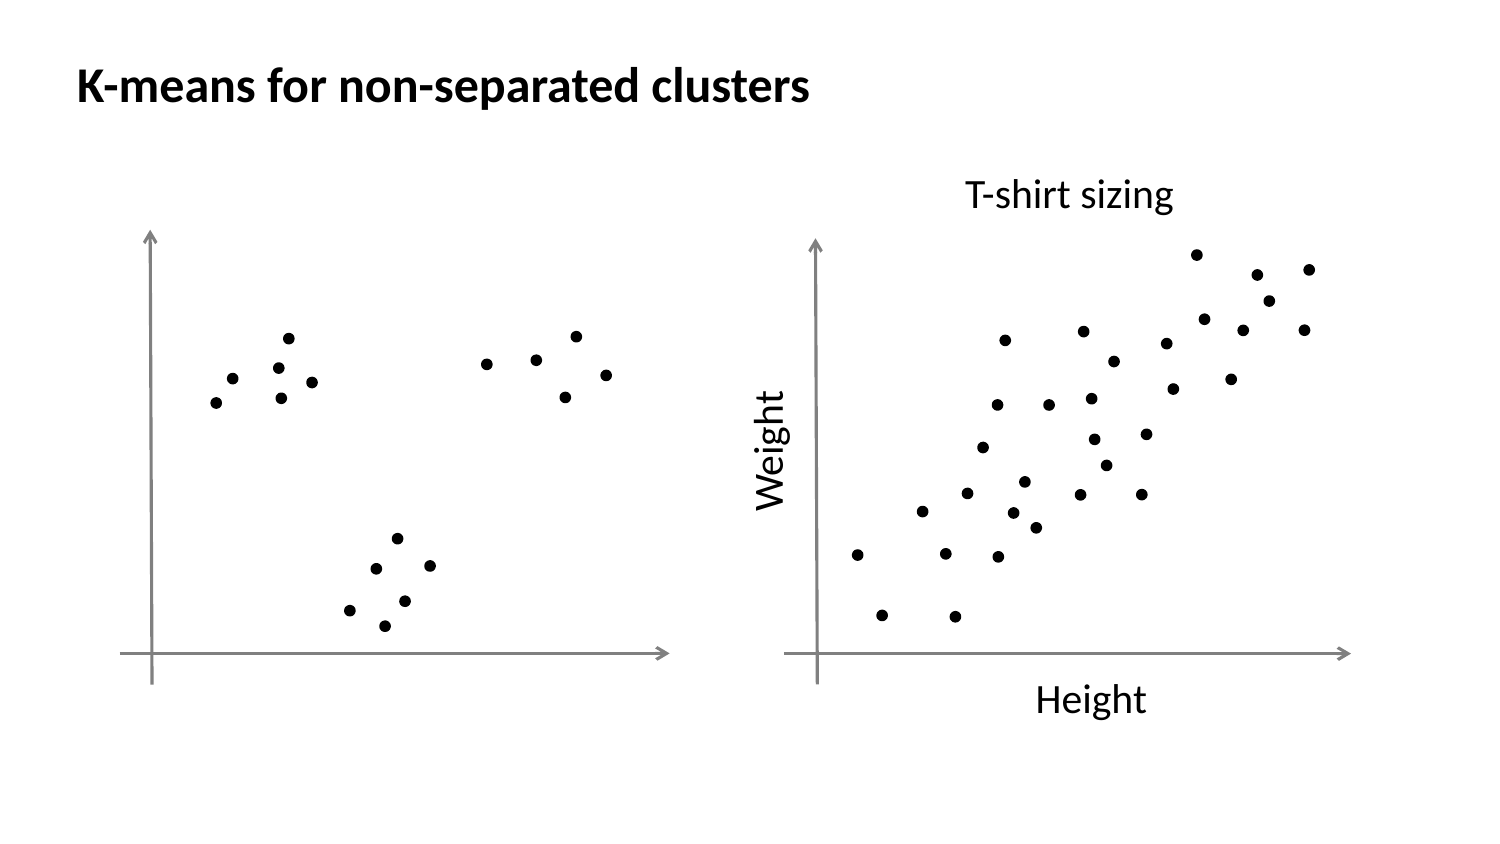

K-means for non-separated clusters
T-shirt sizing

Weight

Height